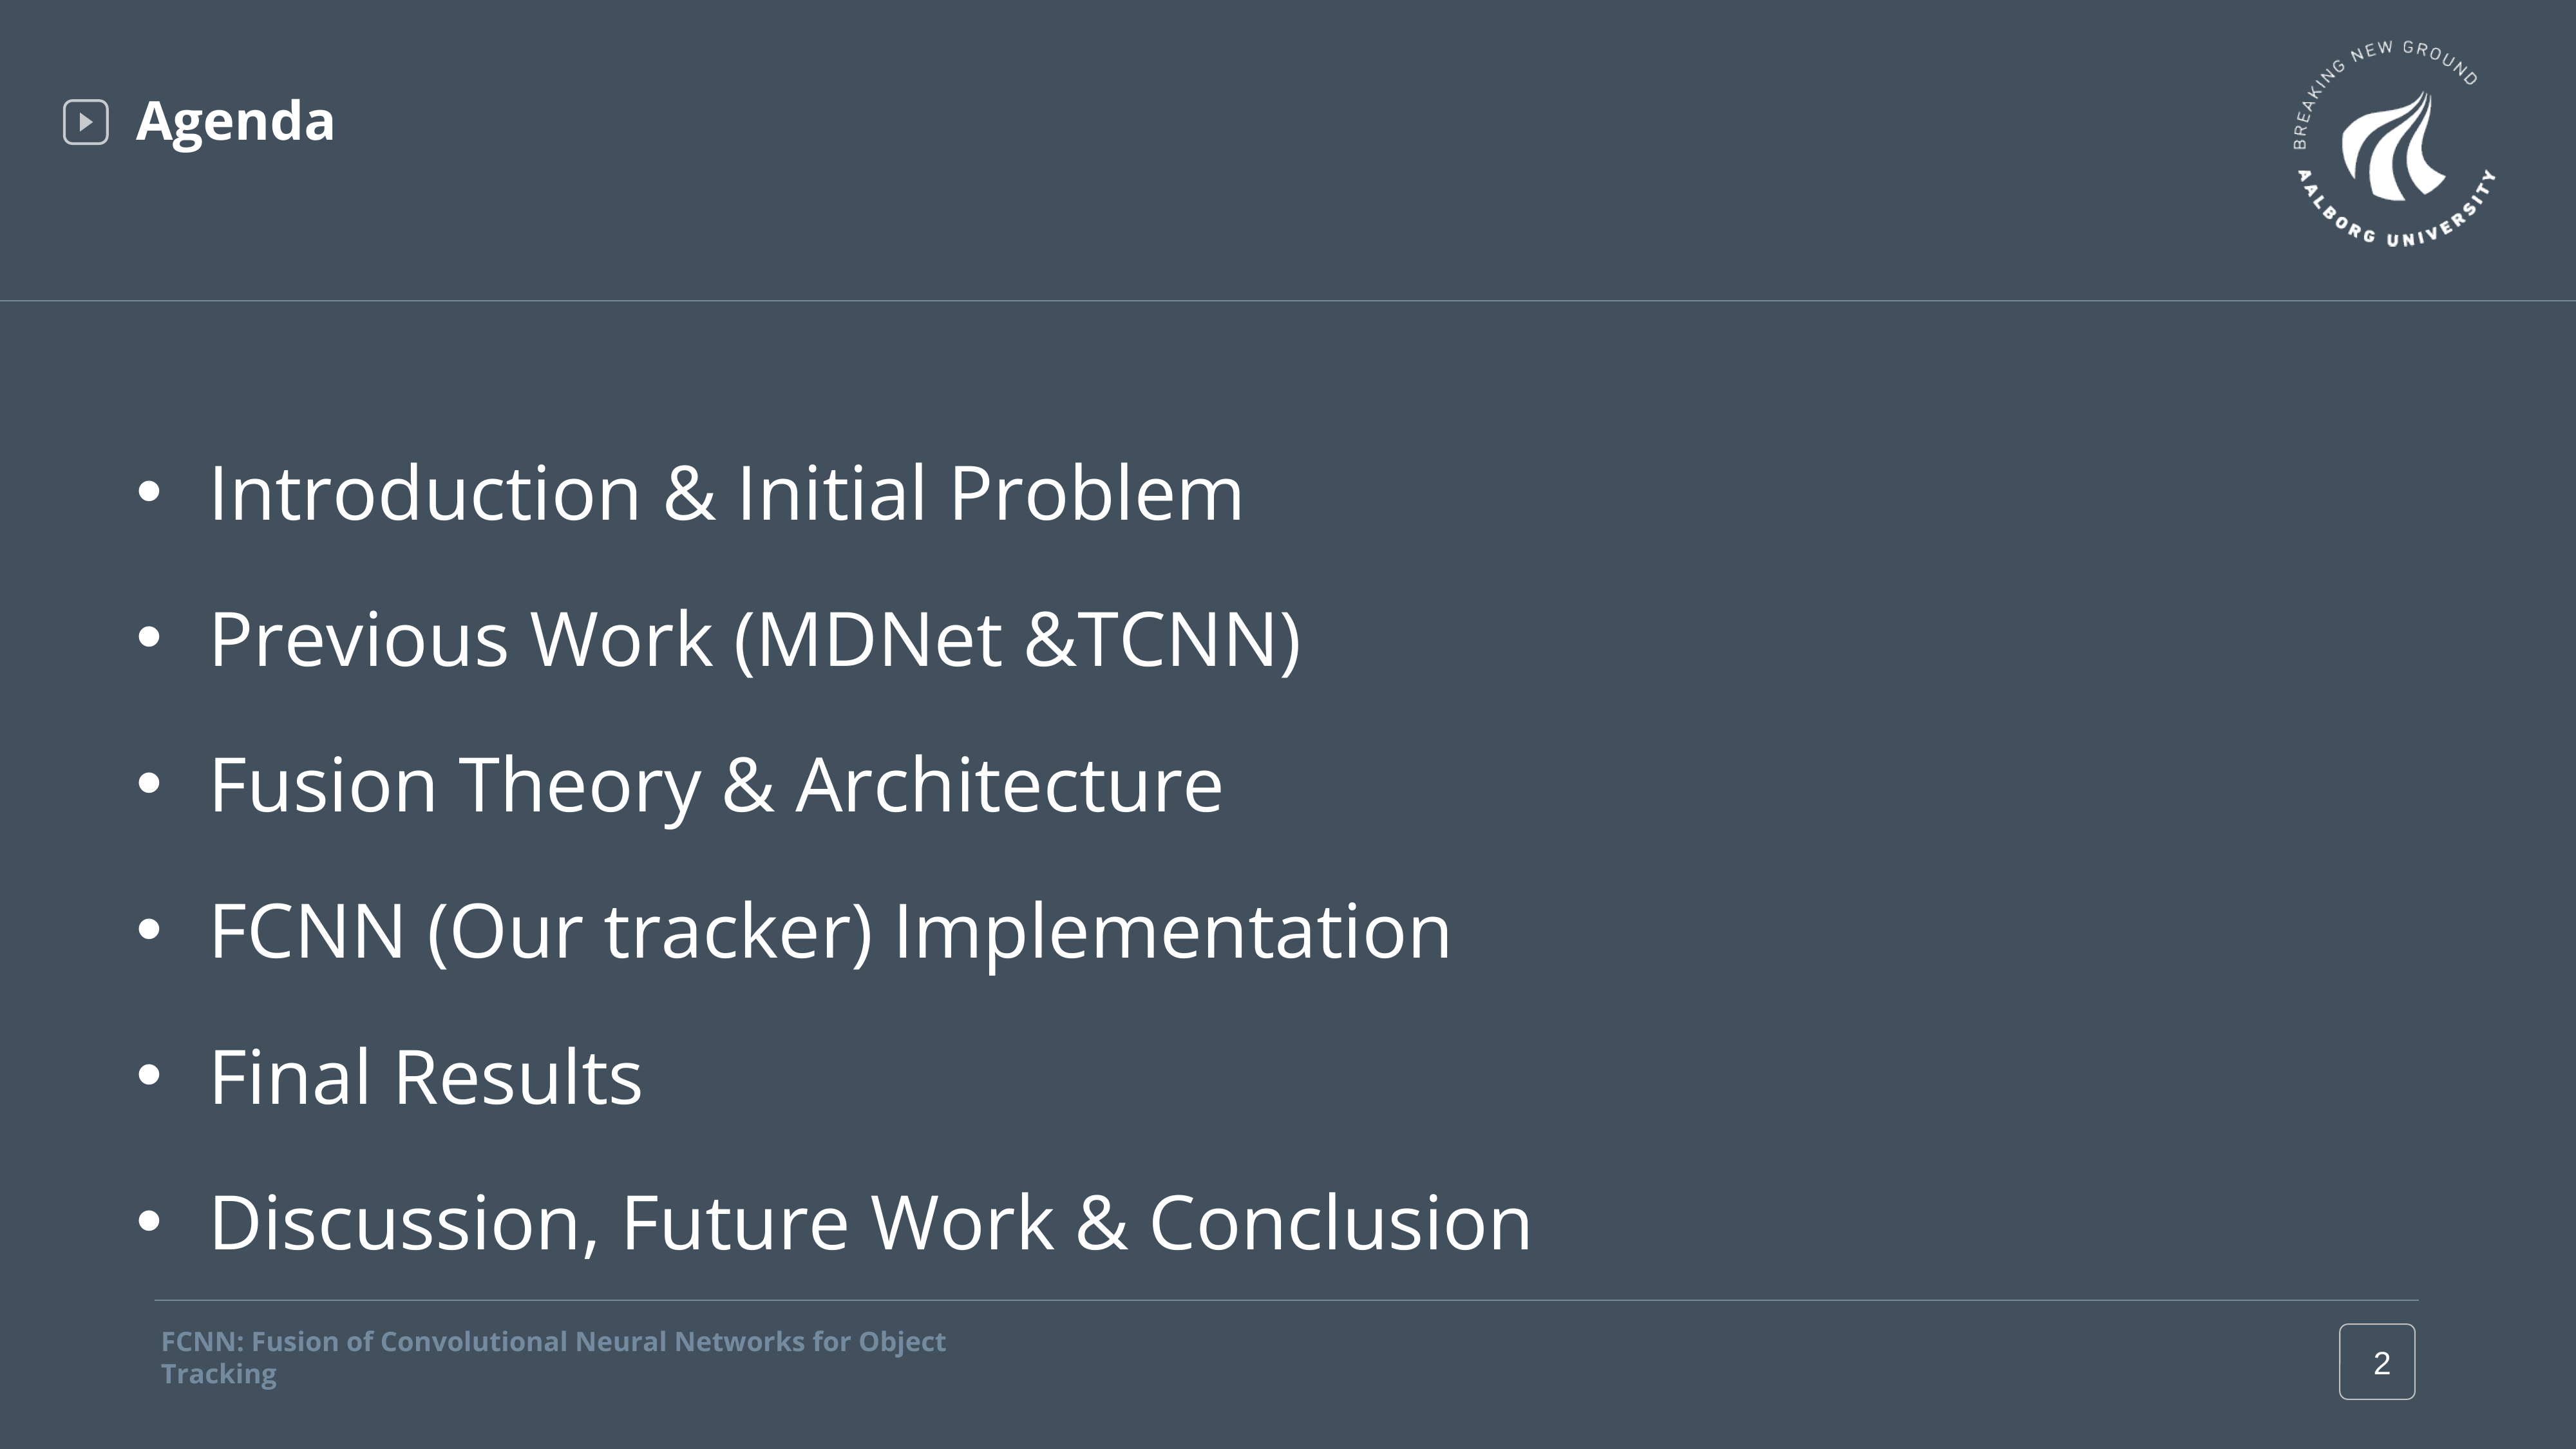

Agenda

Introduction & Initial Problem
Previous Work (MDNet &TCNN)
Fusion Theory & Architecture
FCNN (Our tracker) Implementation
Final Results
Discussion, Future Work & Conclusion
 2